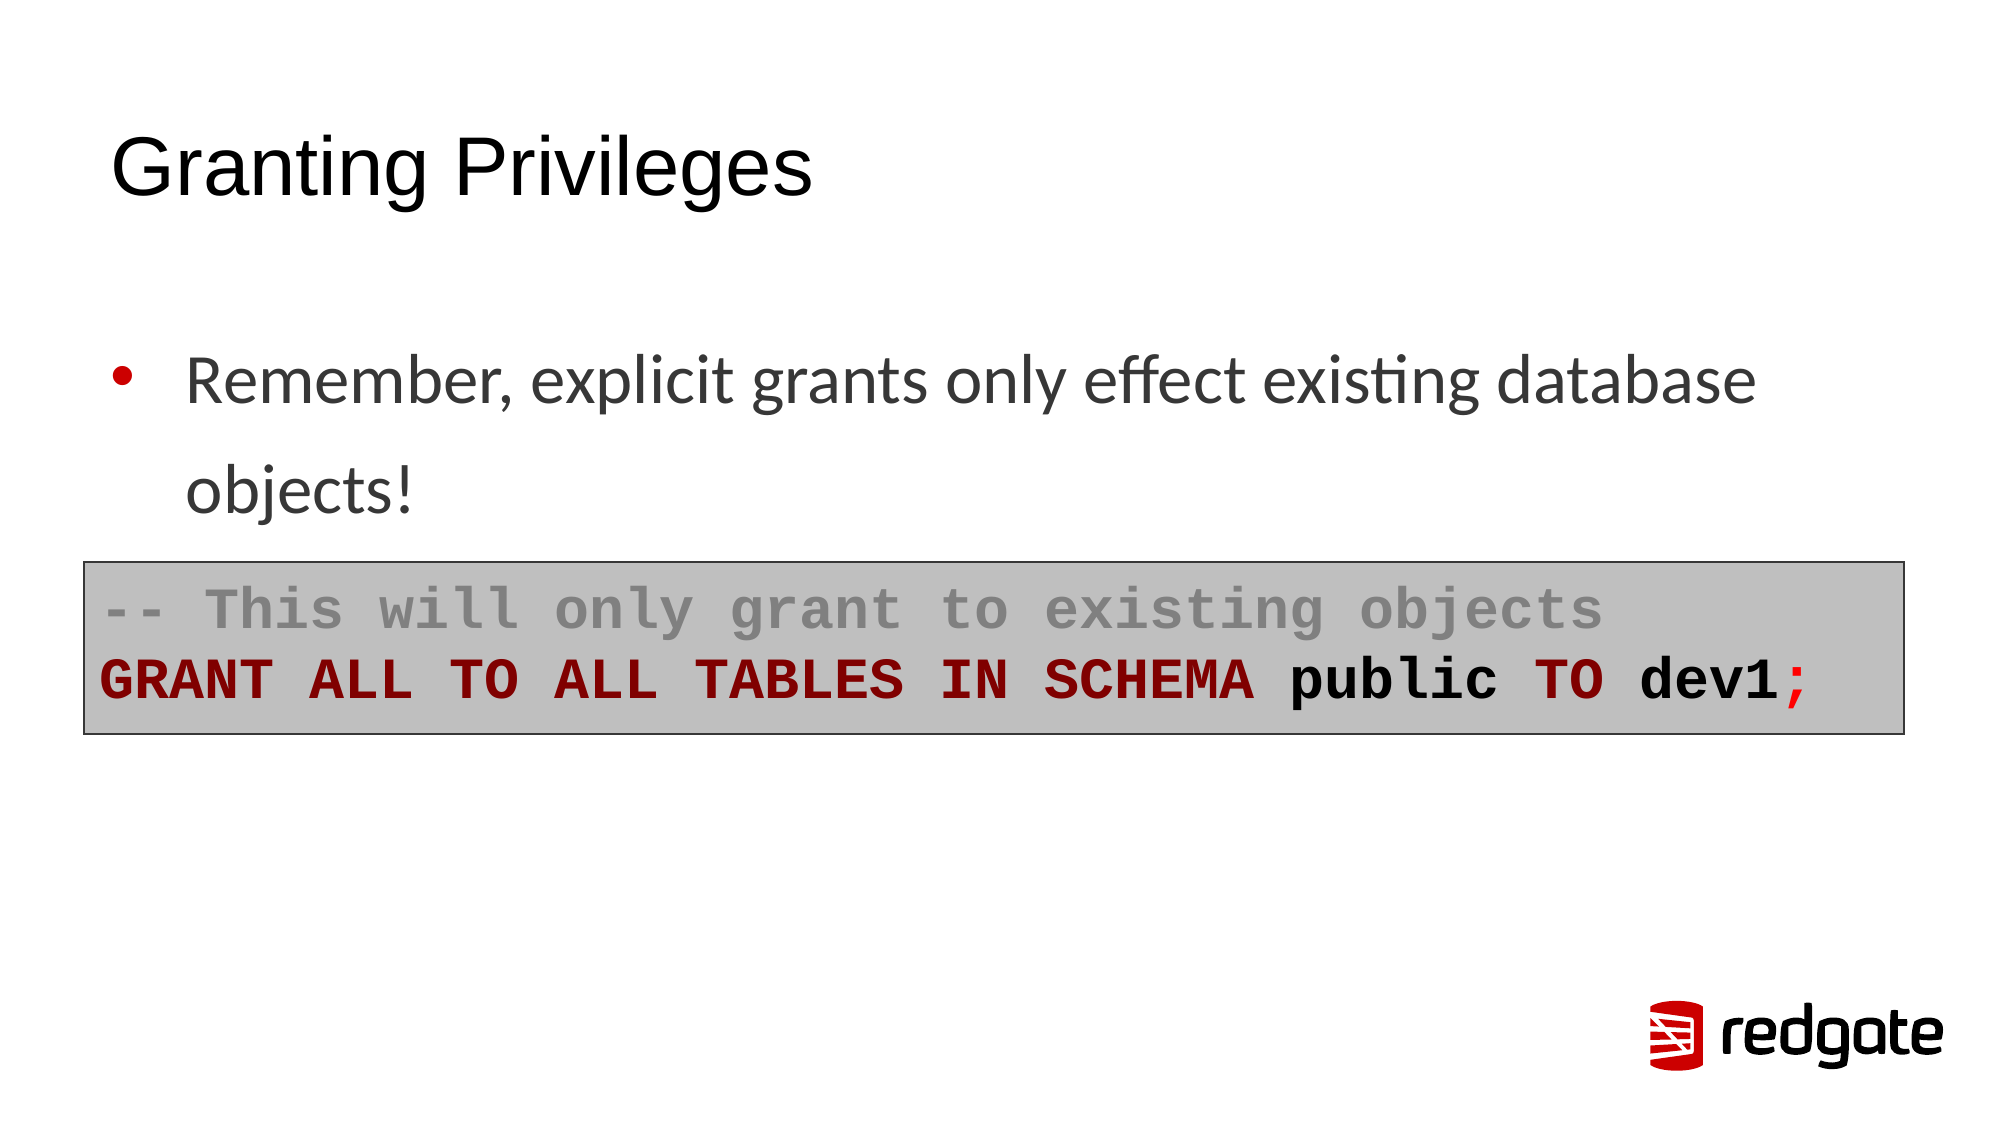

# Granting Privileges
Remember, explicit grants only effect existing database objects!
-- This will only grant to existing objects
GRANT ALL TO ALL TABLES IN SCHEMA public TO dev1;